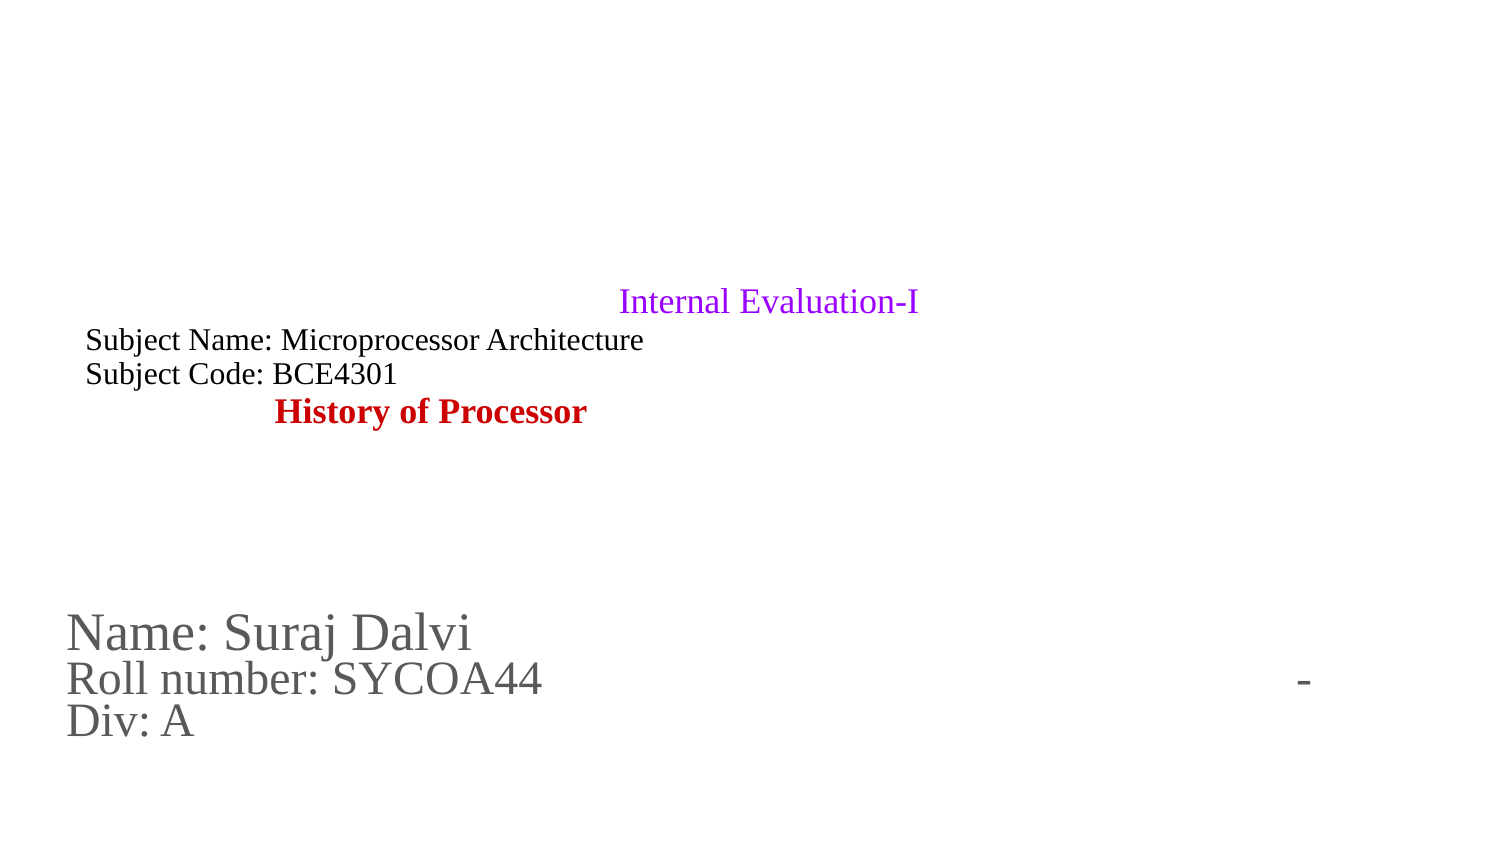

# Internal Evaluation-I
Subject Name: Microprocessor Architecture
Subject Code: BCE4301
                     History of Processor
Name: Suraj Dalvi
Roll number: SYCOA44                                                               -
Div: A